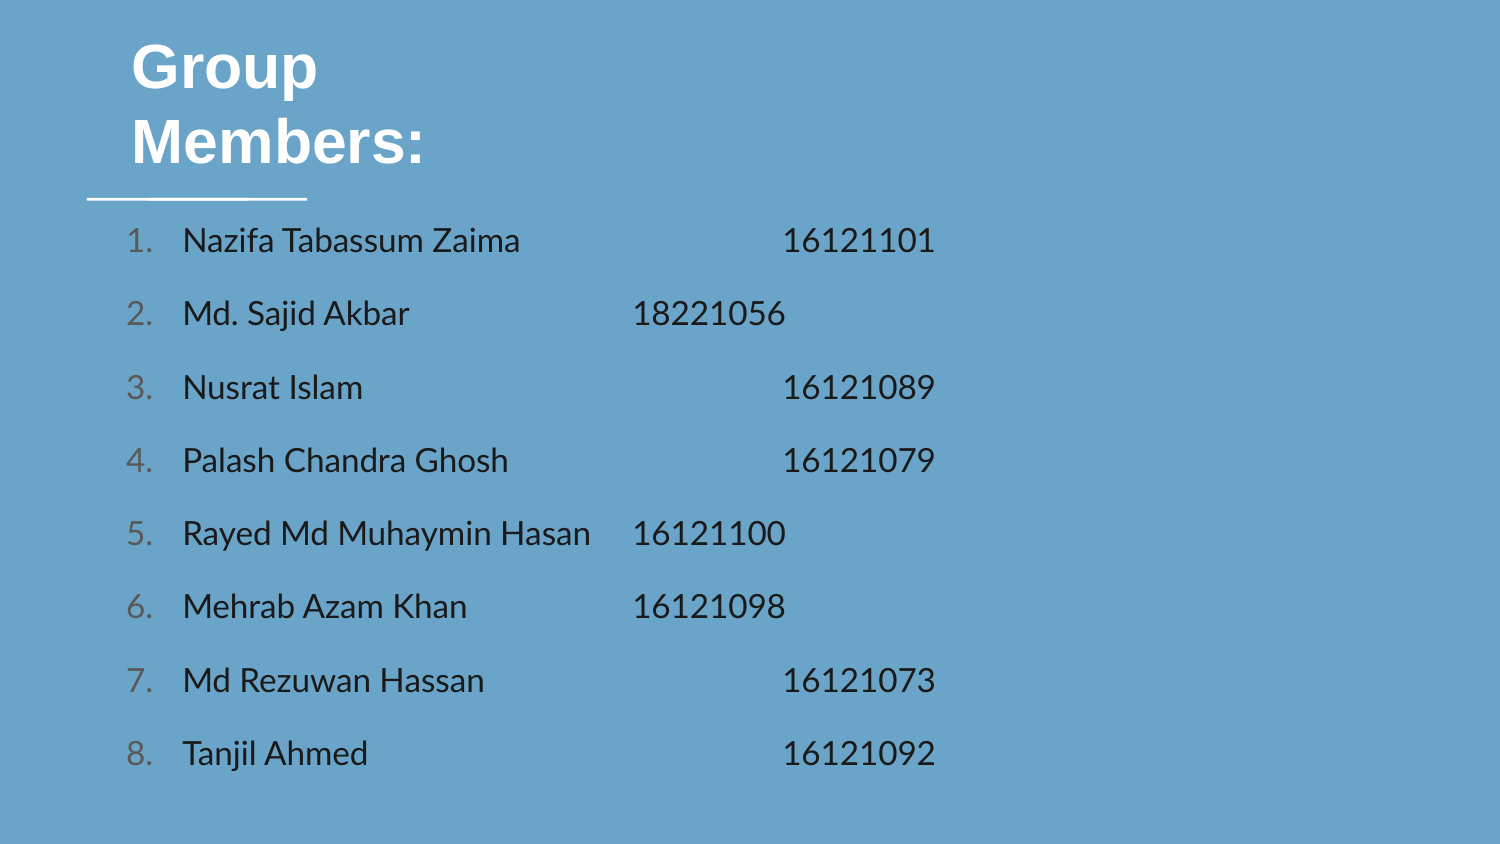

# Group Members:

Nazifa Tabassum Zaima		16121101
Md. Sajid Akbar		18221056
Nusrat Islam			16121089
Palash Chandra Ghosh		16121079
Rayed Md Muhaymin Hasan 	16121100
Mehrab Azam Khan		16121098
Md Rezuwan Hassan       		16121073
Tanjil Ahmed			16121092